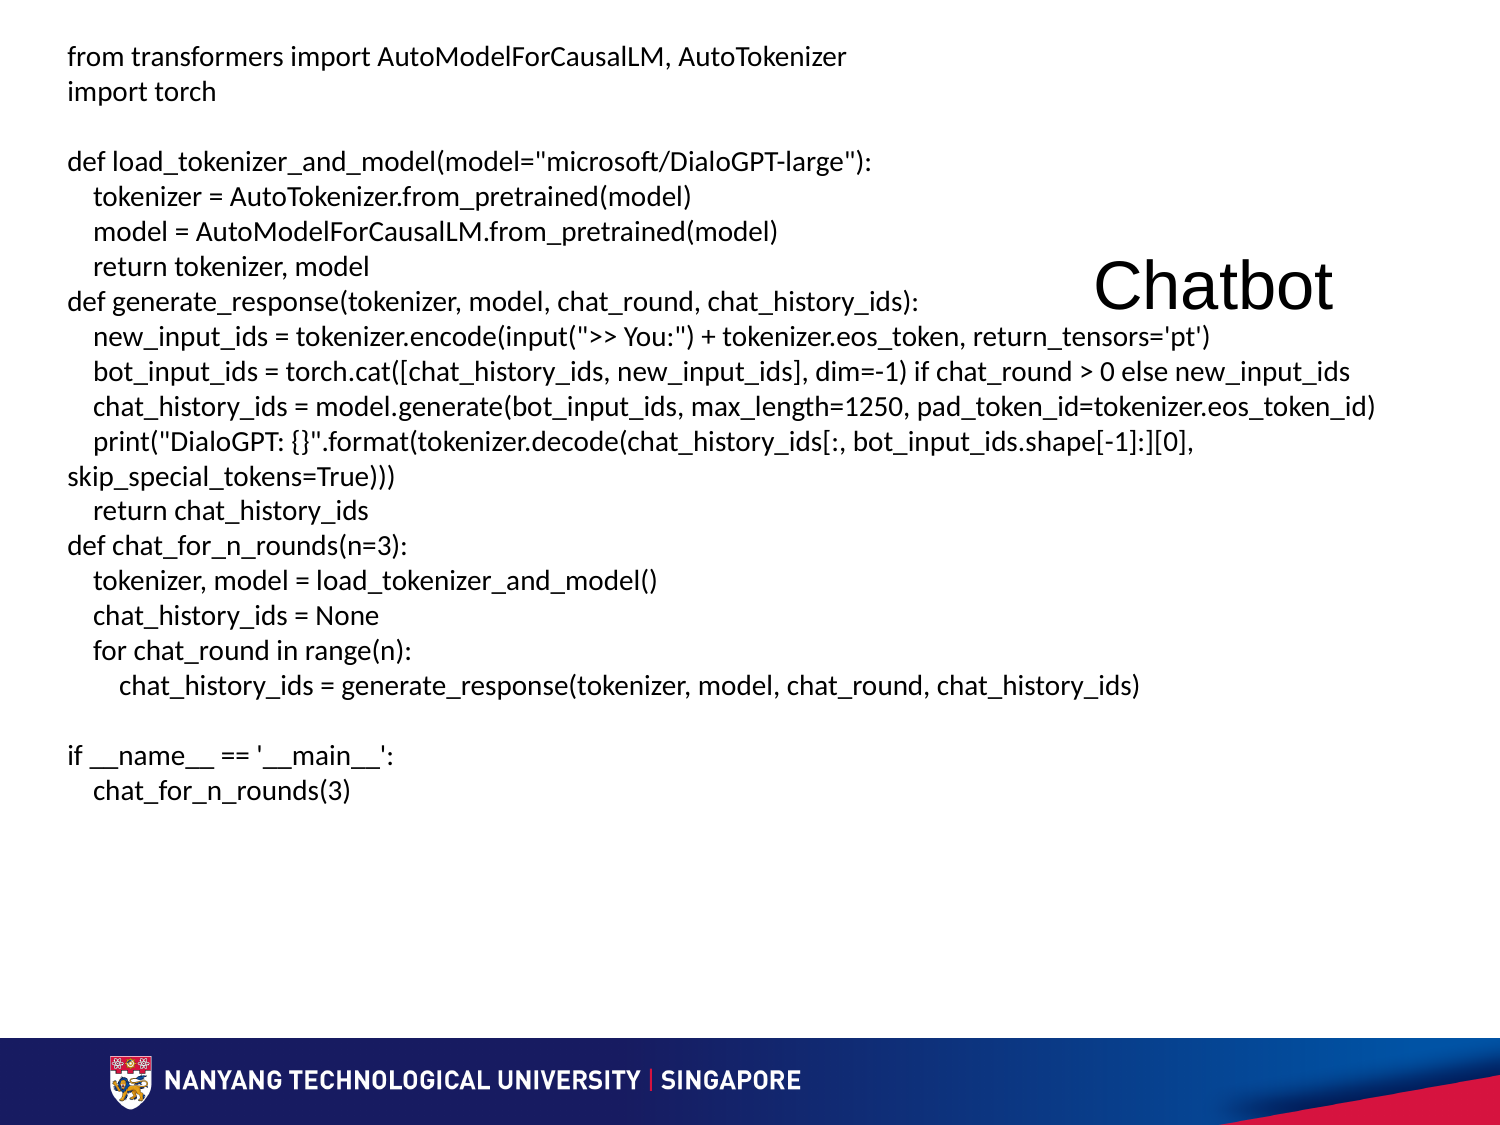

from transformers import AutoModelForCausalLM, AutoTokenizer
import torch

def load_tokenizer_and_model(model="microsoft/DialoGPT-large"):
    tokenizer = AutoTokenizer.from_pretrained(model)
    model = AutoModelForCausalLM.from_pretrained(model)
    return tokenizer, model
def generate_response(tokenizer, model, chat_round, chat_history_ids):
    new_input_ids = tokenizer.encode(input(">> You:") + tokenizer.eos_token, return_tensors='pt')
    bot_input_ids = torch.cat([chat_history_ids, new_input_ids], dim=-1) if chat_round > 0 else new_input_ids
    chat_history_ids = model.generate(bot_input_ids, max_length=1250, pad_token_id=tokenizer.eos_token_id)
    print("DialoGPT: {}".format(tokenizer.decode(chat_history_ids[:, bot_input_ids.shape[-1]:][0], skip_special_tokens=True)))
    return chat_history_ids
def chat_for_n_rounds(n=3):
    tokenizer, model = load_tokenizer_and_model()
    chat_history_ids = None
    for chat_round in range(n):
        chat_history_ids = generate_response(tokenizer, model, chat_round, chat_history_ids)

if __name__ == '__main__':
    chat_for_n_rounds(3)
# Chatbot